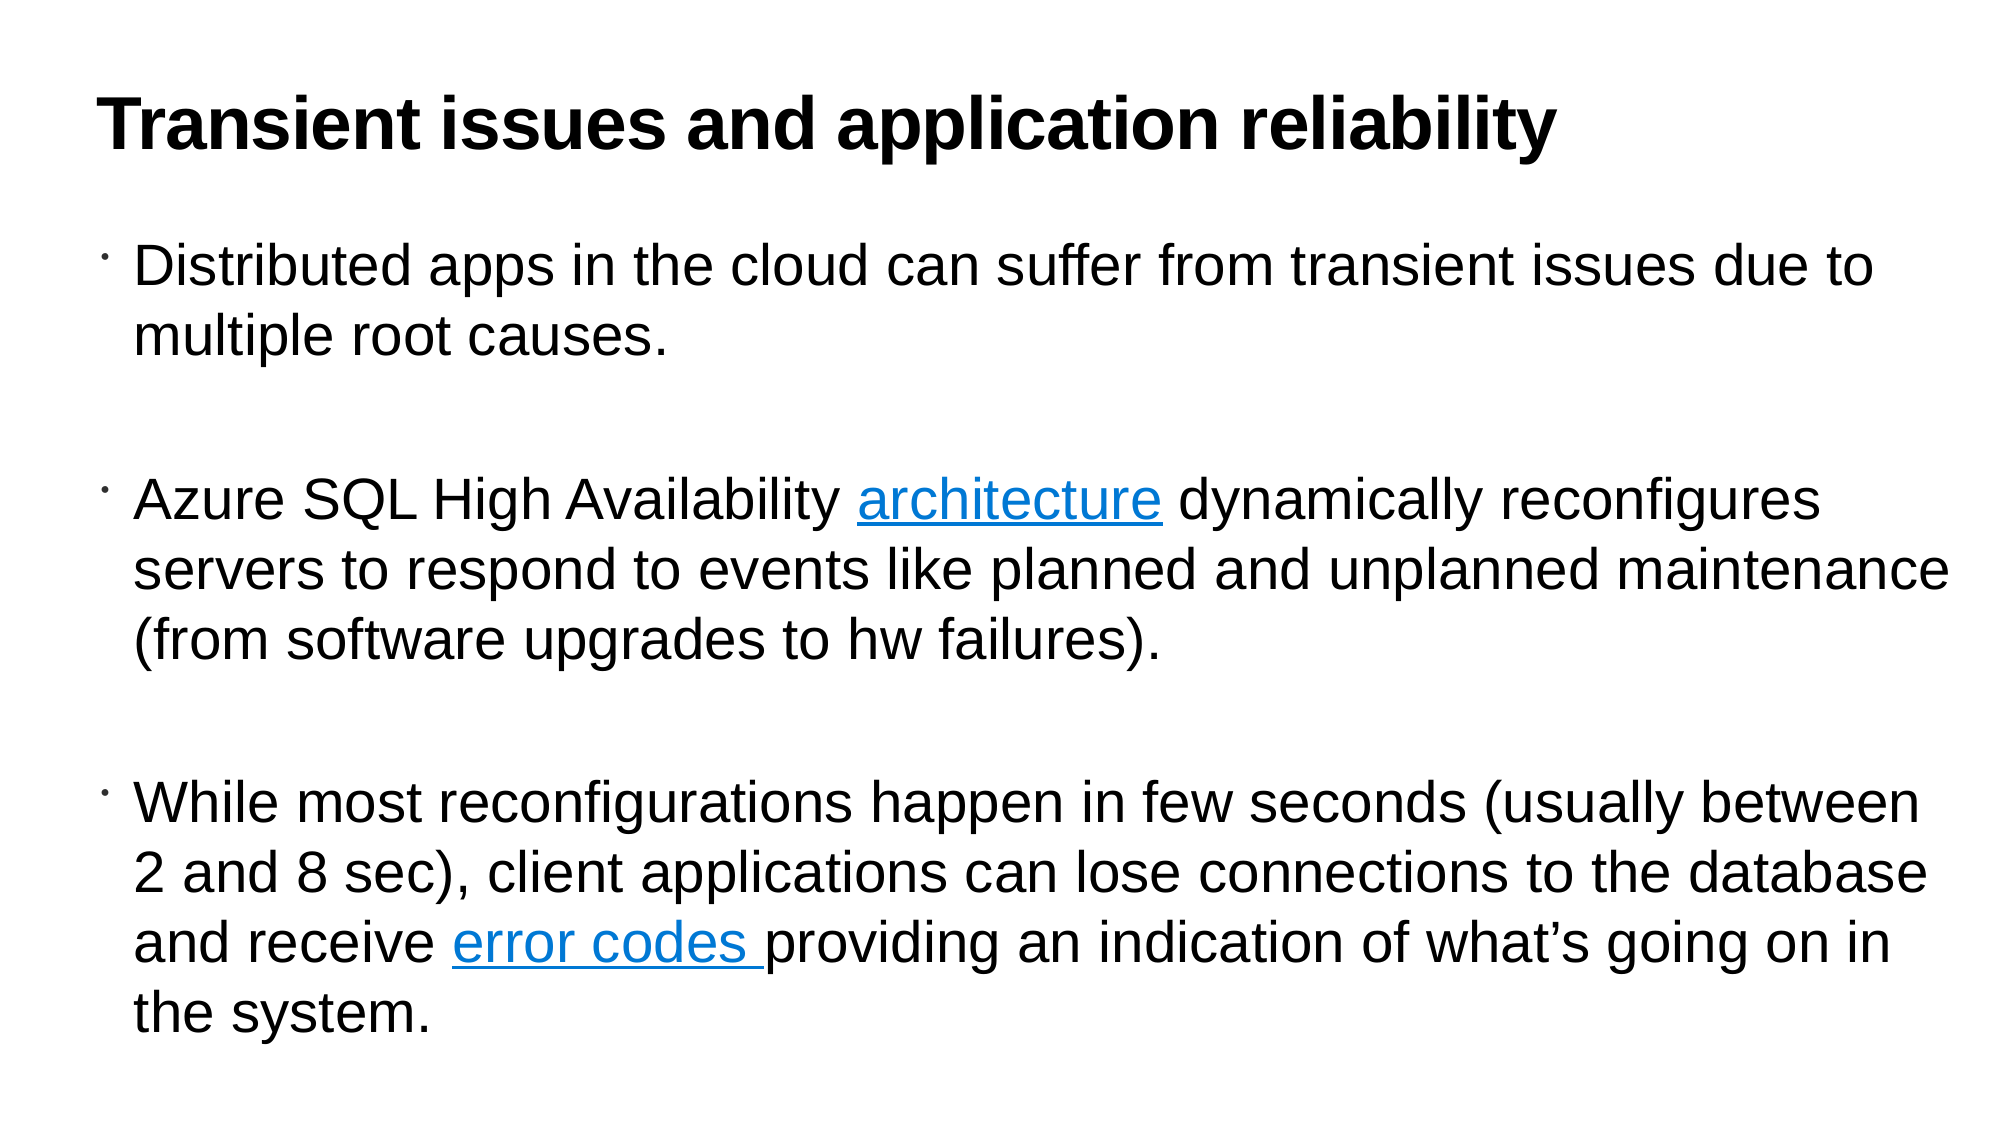

# Transient issues and application reliability
Distributed apps in the cloud can suffer from transient issues due to multiple root causes.

Azure SQL High Availability architecture dynamically reconfigures servers to respond to events like planned and unplanned maintenance (from software upgrades to hw failures).

While most reconfigurations happen in few seconds (usually between 2 and 8 sec), client applications can lose connections to the database and receive error codes providing an indication of what’s going on in the system.